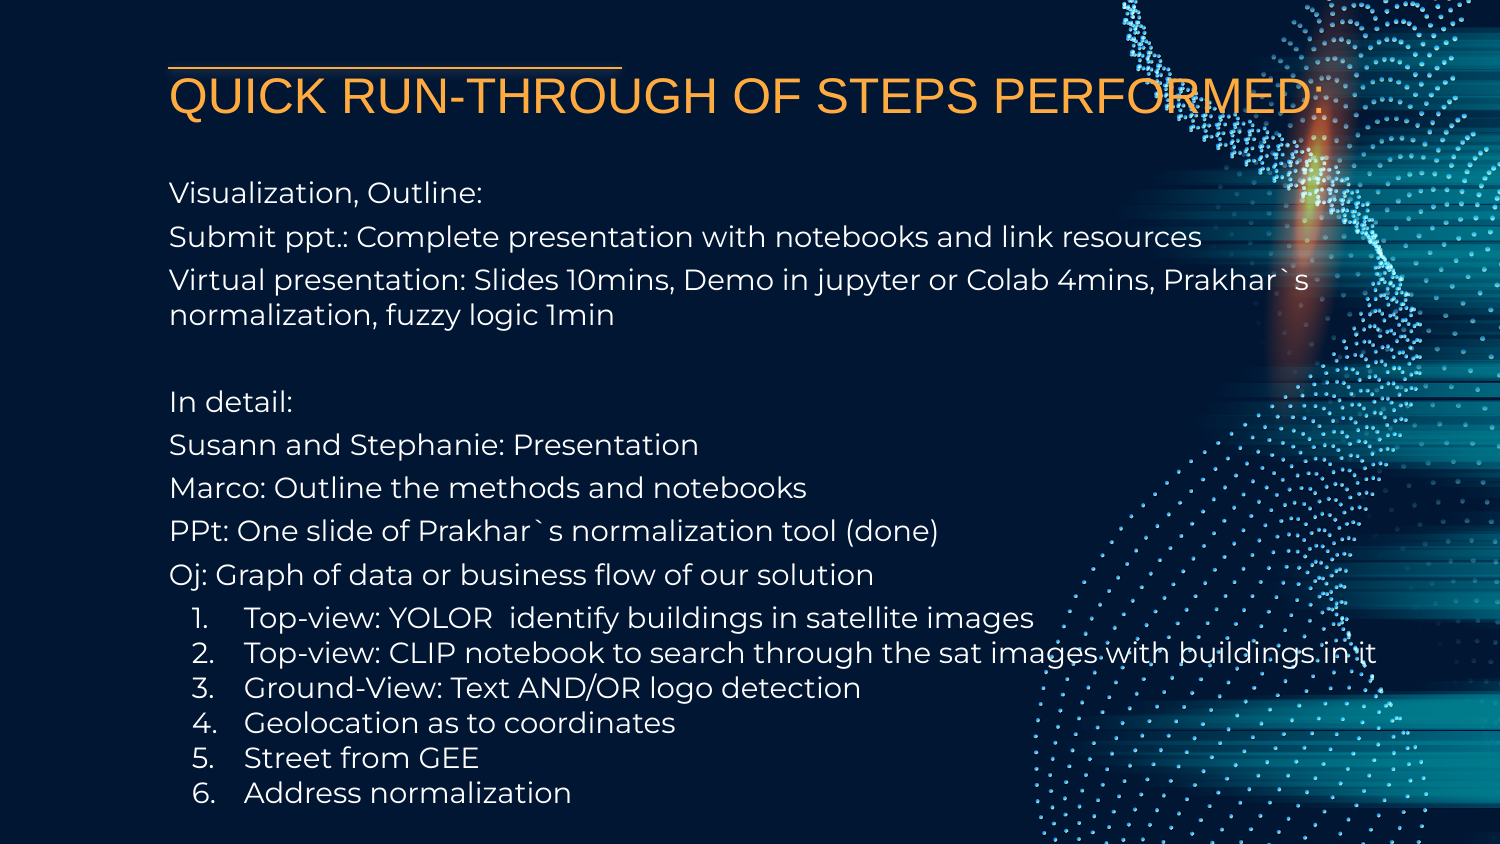

# QUICK RUN-THROUGH OF STEPS PERFORMED:

Visualization, Outline:
Submit ppt.: Complete presentation with notebooks and link resources
Virtual presentation: Slides 10mins, Demo in jupyter or Colab 4mins, Prakhar`s normalization, fuzzy logic 1min

In detail:
Susann and Stephanie: Presentation
Marco: Outline the methods and notebooks
PPt: One slide of Prakhar`s normalization tool (done)
Oj: Graph of data or business flow of our solution
Top-view: YOLOR  identify buildings in satellite images
Top-view: CLIP notebook to search through the sat images with buildings in it
Ground-View: Text AND/OR logo detection
Geolocation as to coordinates
Street from GEE
Address normalization